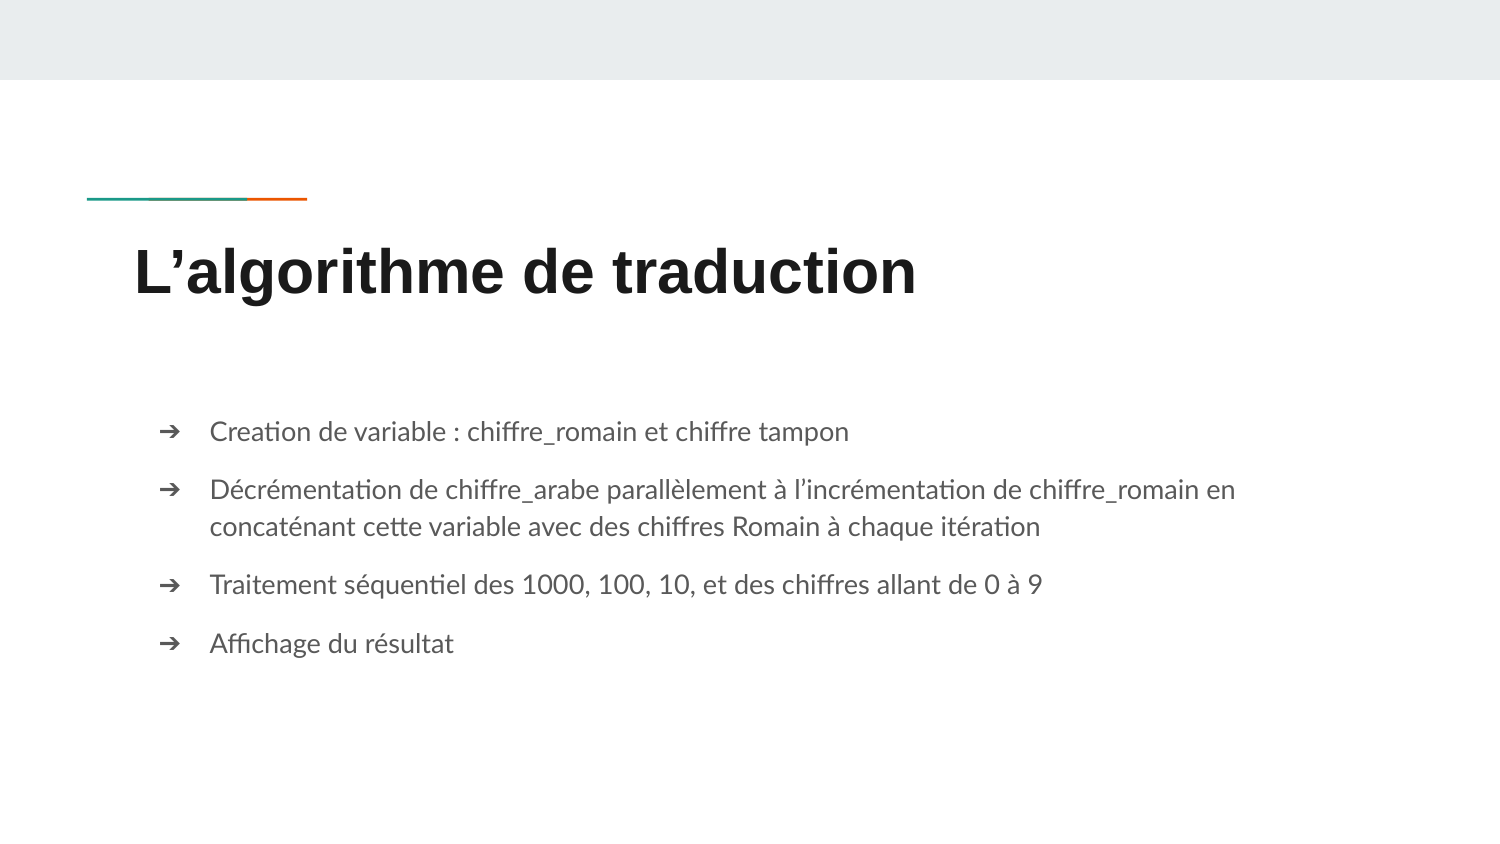

# L’algorithme de traduction

Creation de variable : chiffre_romain et chiffre tampon
Décrémentation de chiffre_arabe parallèlement à l’incrémentation de chiffre_romain en concaténant cette variable avec des chiffres Romain à chaque itération
Traitement séquentiel des 1000, 100, 10, et des chiffres allant de 0 à 9
Affichage du résultat